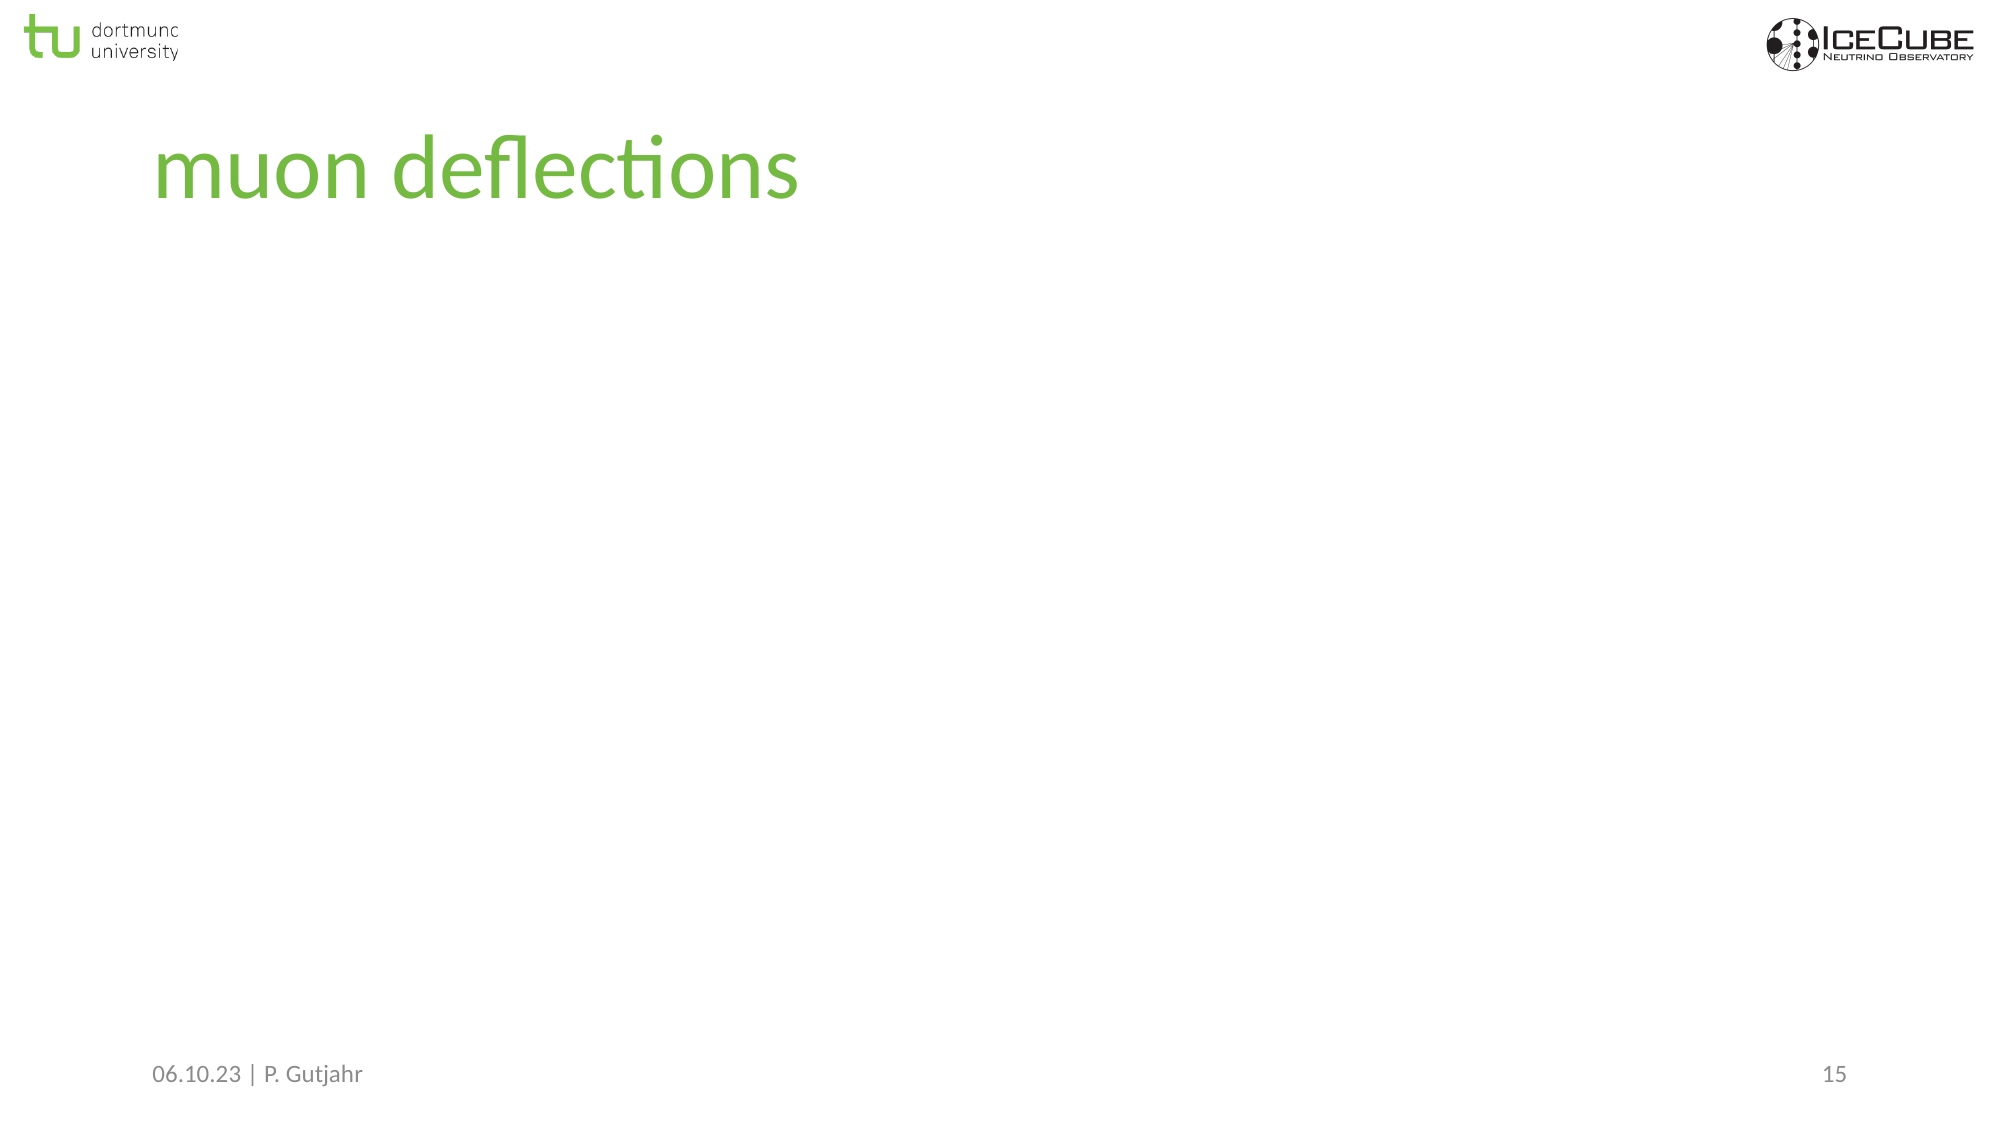

# muon deflections

06.10.23 | P. Gutjahr
15